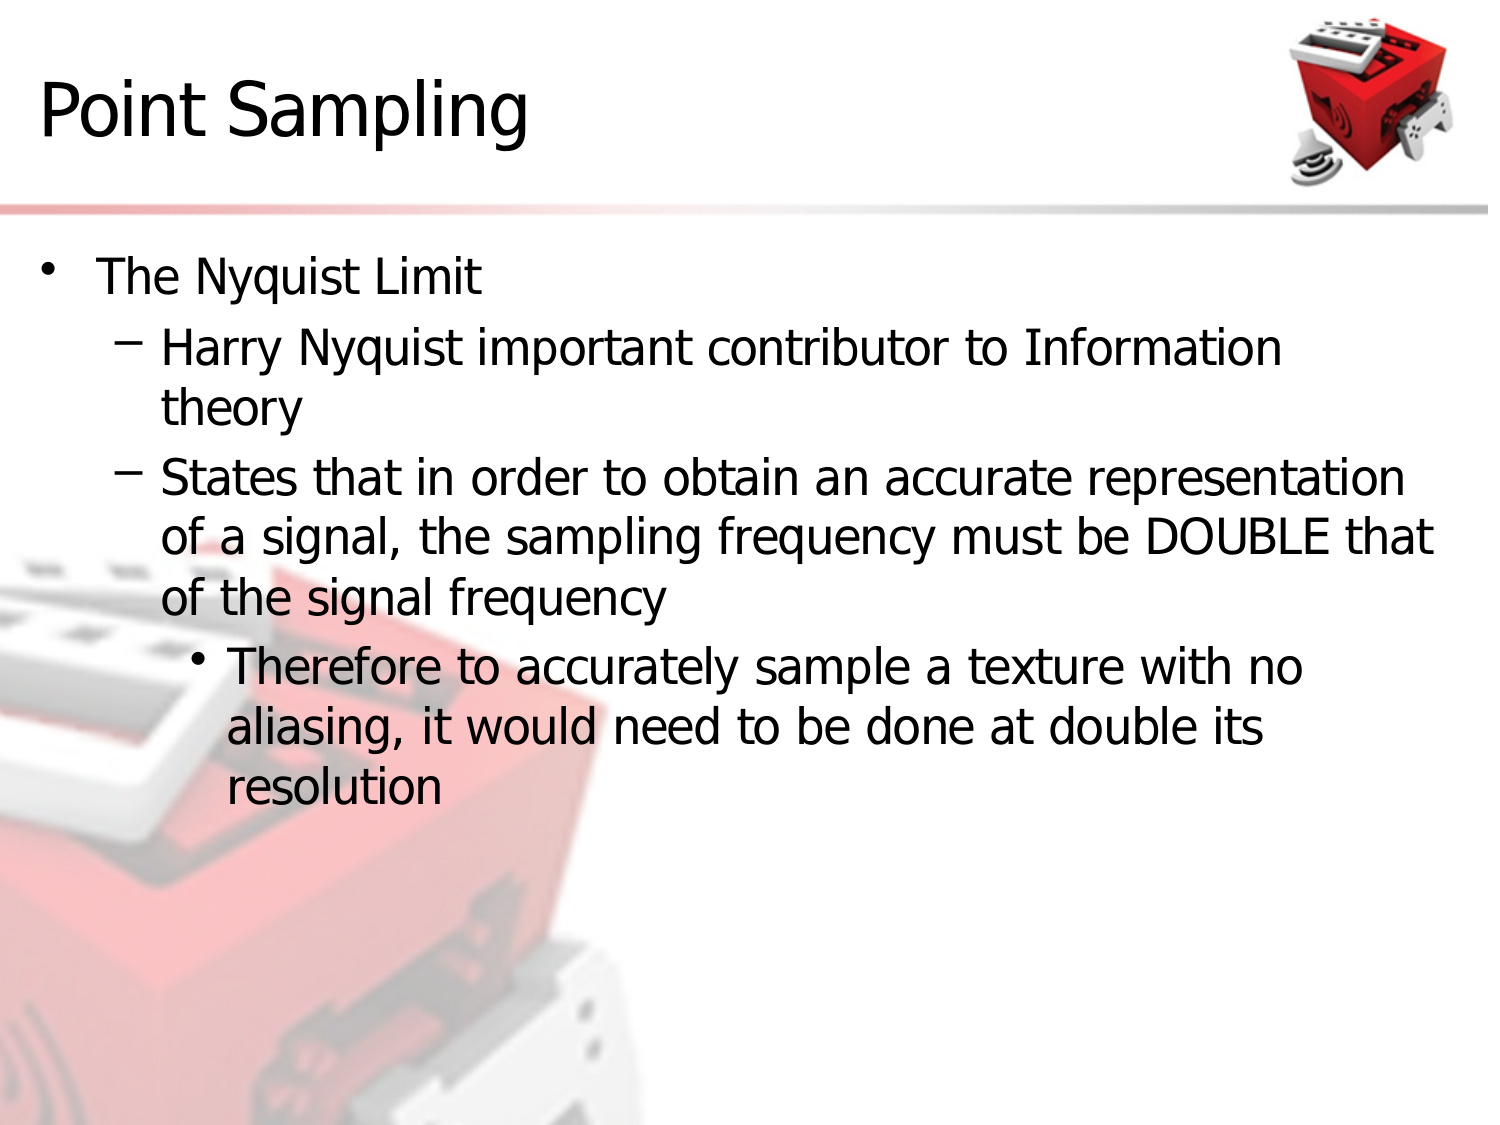

# Point Sampling
The Nyquist Limit
Harry Nyquist important contributor to Information theory
States that in order to obtain an accurate representation of a signal, the sampling frequency must be DOUBLE that of the signal frequency
Therefore to accurately sample a texture with no aliasing, it would need to be done at double its resolution